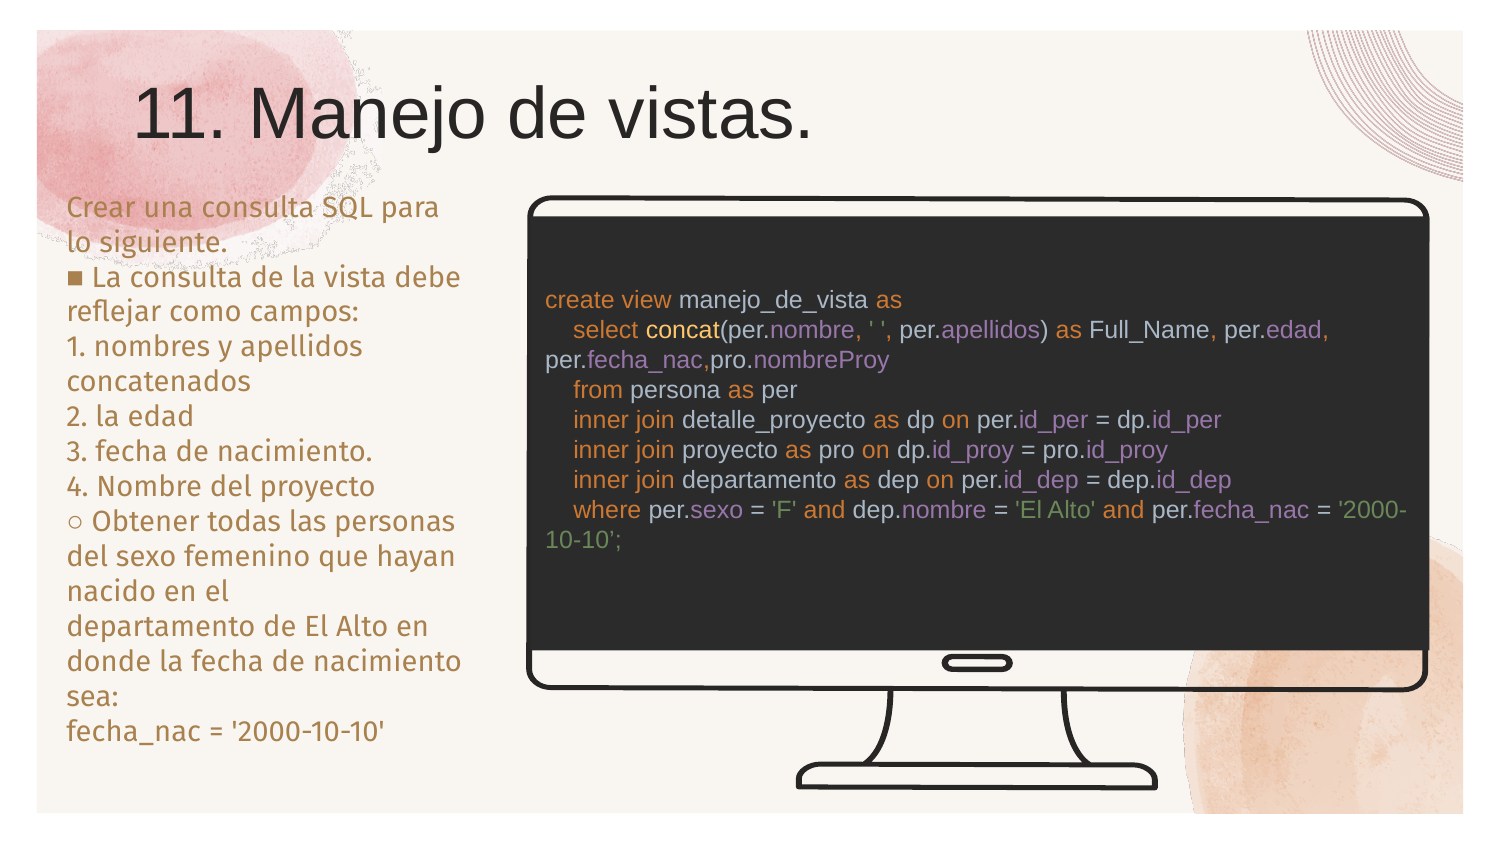

# 11. Manejo de vistas.
Crear una consulta SQL para lo siguiente.
■ La consulta de la vista debe reflejar como campos:
1. nombres y apellidos concatenados
2. la edad
3. fecha de nacimiento.
4. Nombre del proyecto
○ Obtener todas las personas del sexo femenino que hayan nacido en el
departamento de El Alto en donde la fecha de nacimiento sea:
fecha_nac = '2000-10-10'

create view manejo_de_vista as
    select concat(per.nombre, ' ', per.apellidos) as Full_Name, per.edad, per.fecha_nac,pro.nombreProy
    from persona as per
    inner join detalle_proyecto as dp on per.id_per = dp.id_per
    inner join proyecto as pro on dp.id_proy = pro.id_proy
    inner join departamento as dep on per.id_dep = dep.id_dep
    where per.sexo = 'F' and dep.nombre = 'El Alto' and per.fecha_nac = '2000-10-10’;